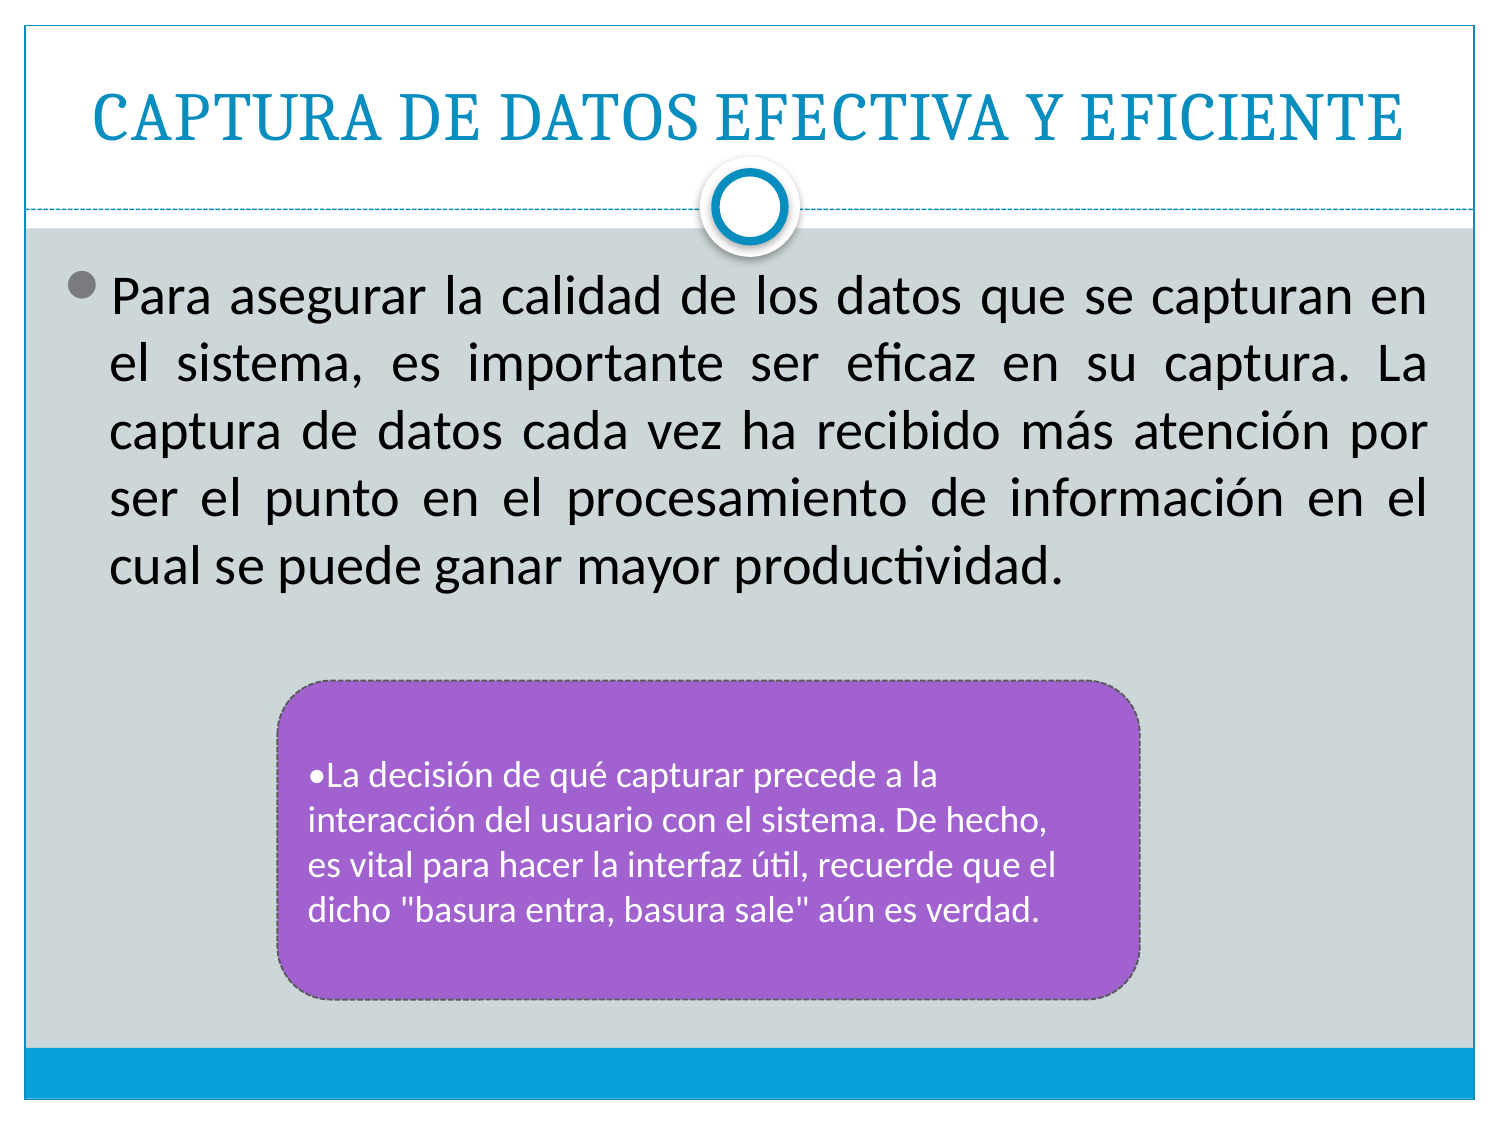

# CAPTURA DE DATOS EFECTIVA Y EFICIENTE
Para asegurar la calidad de los datos que se capturan en el sistema, es importante ser eficaz en su captura. La captura de datos cada vez ha recibido más atención por ser el punto en el procesamiento de información en el cual se puede ganar mayor productividad.
•La decisión de qué capturar precede a la interacción del usuario con el sistema. De hecho,
es vital para hacer la interfaz útil, recuerde que el dicho "basura entra, basura sale" aún es verdad.